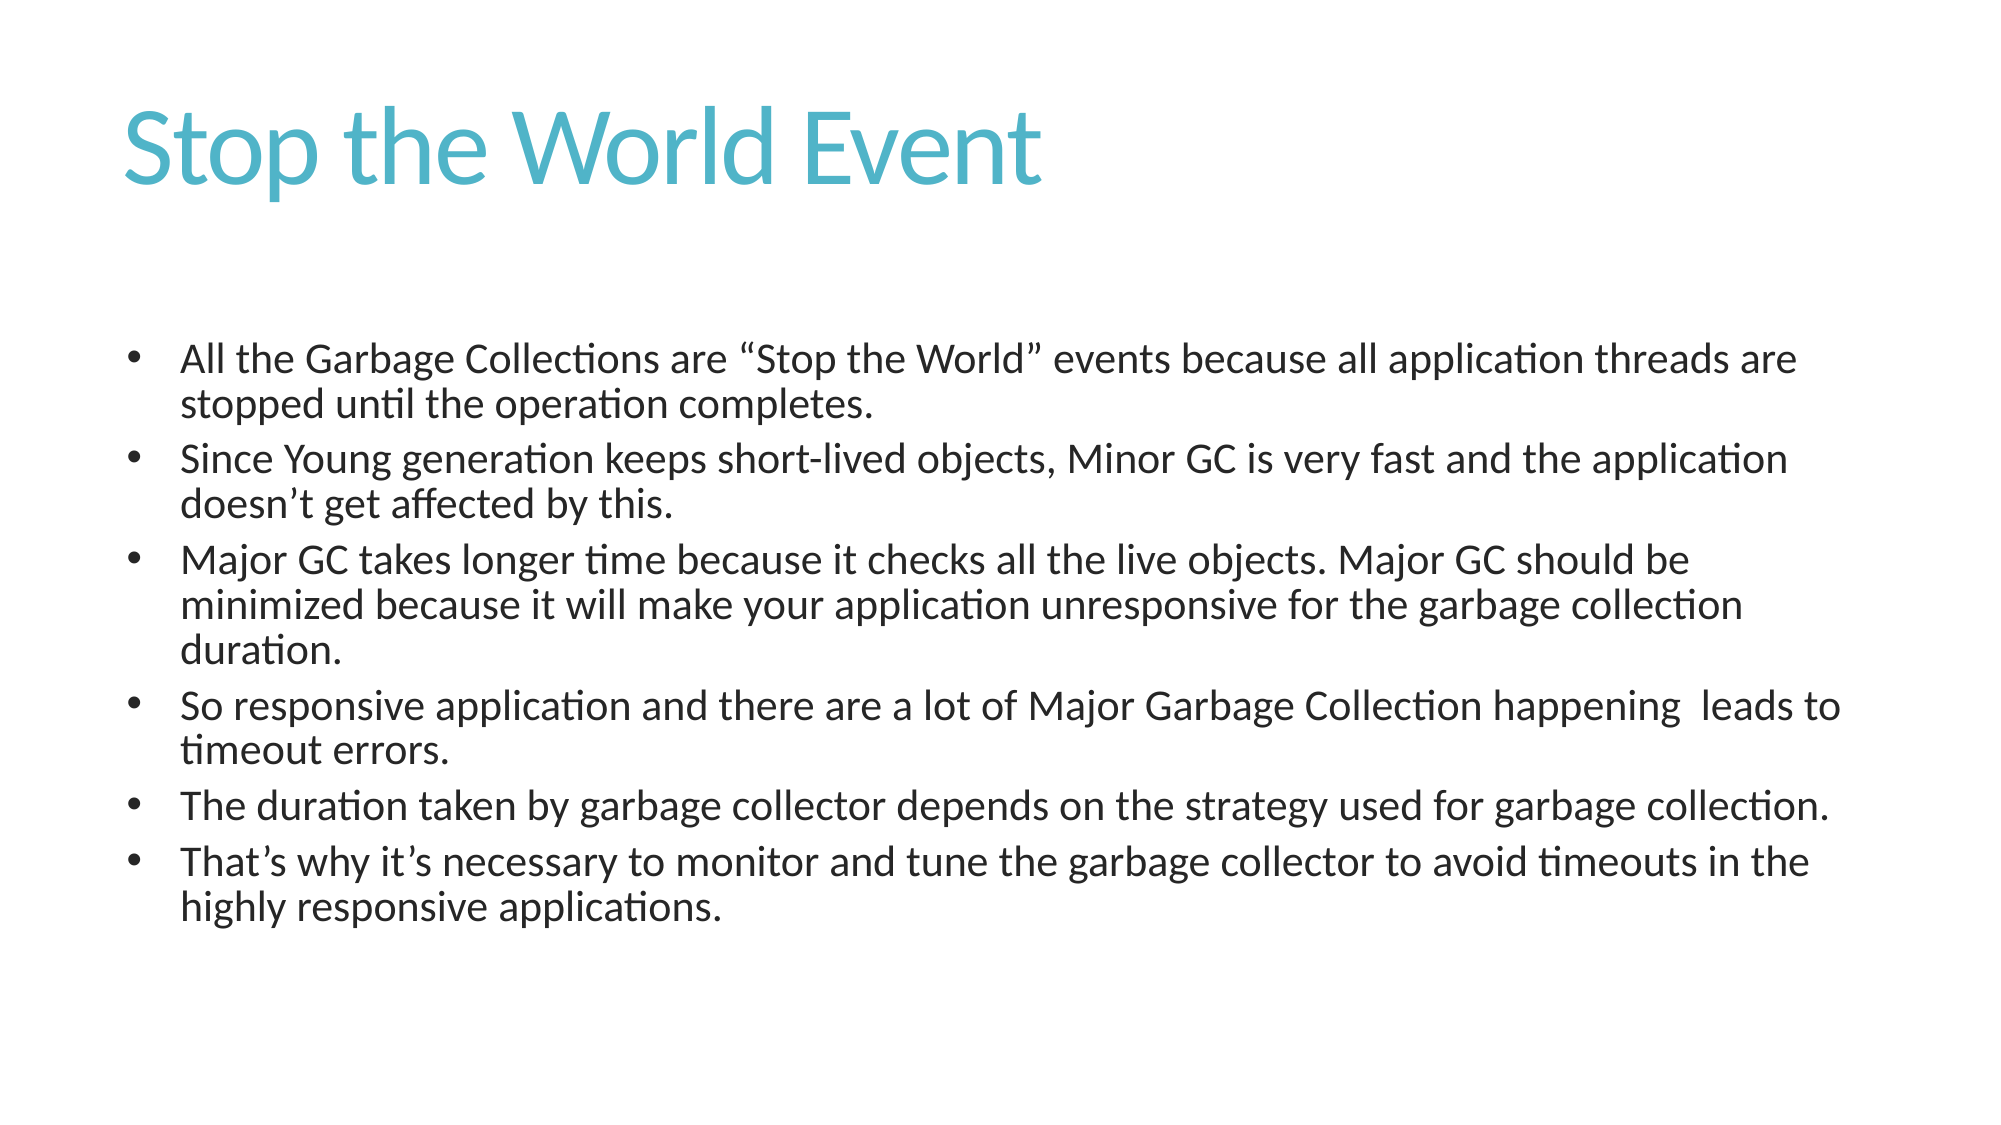

# Stop the World Event
All the Garbage Collections are “Stop the World” events because all application threads are stopped until the operation completes.
Since Young generation keeps short-lived objects, Minor GC is very fast and the application doesn’t get affected by this.
Major GC takes longer time because it checks all the live objects. Major GC should be minimized because it will make your application unresponsive for the garbage collection duration.
So responsive application and there are a lot of Major Garbage Collection happening  leads to timeout errors.
The duration taken by garbage collector depends on the strategy used for garbage collection.
That’s why it’s necessary to monitor and tune the garbage collector to avoid timeouts in the highly responsive applications.